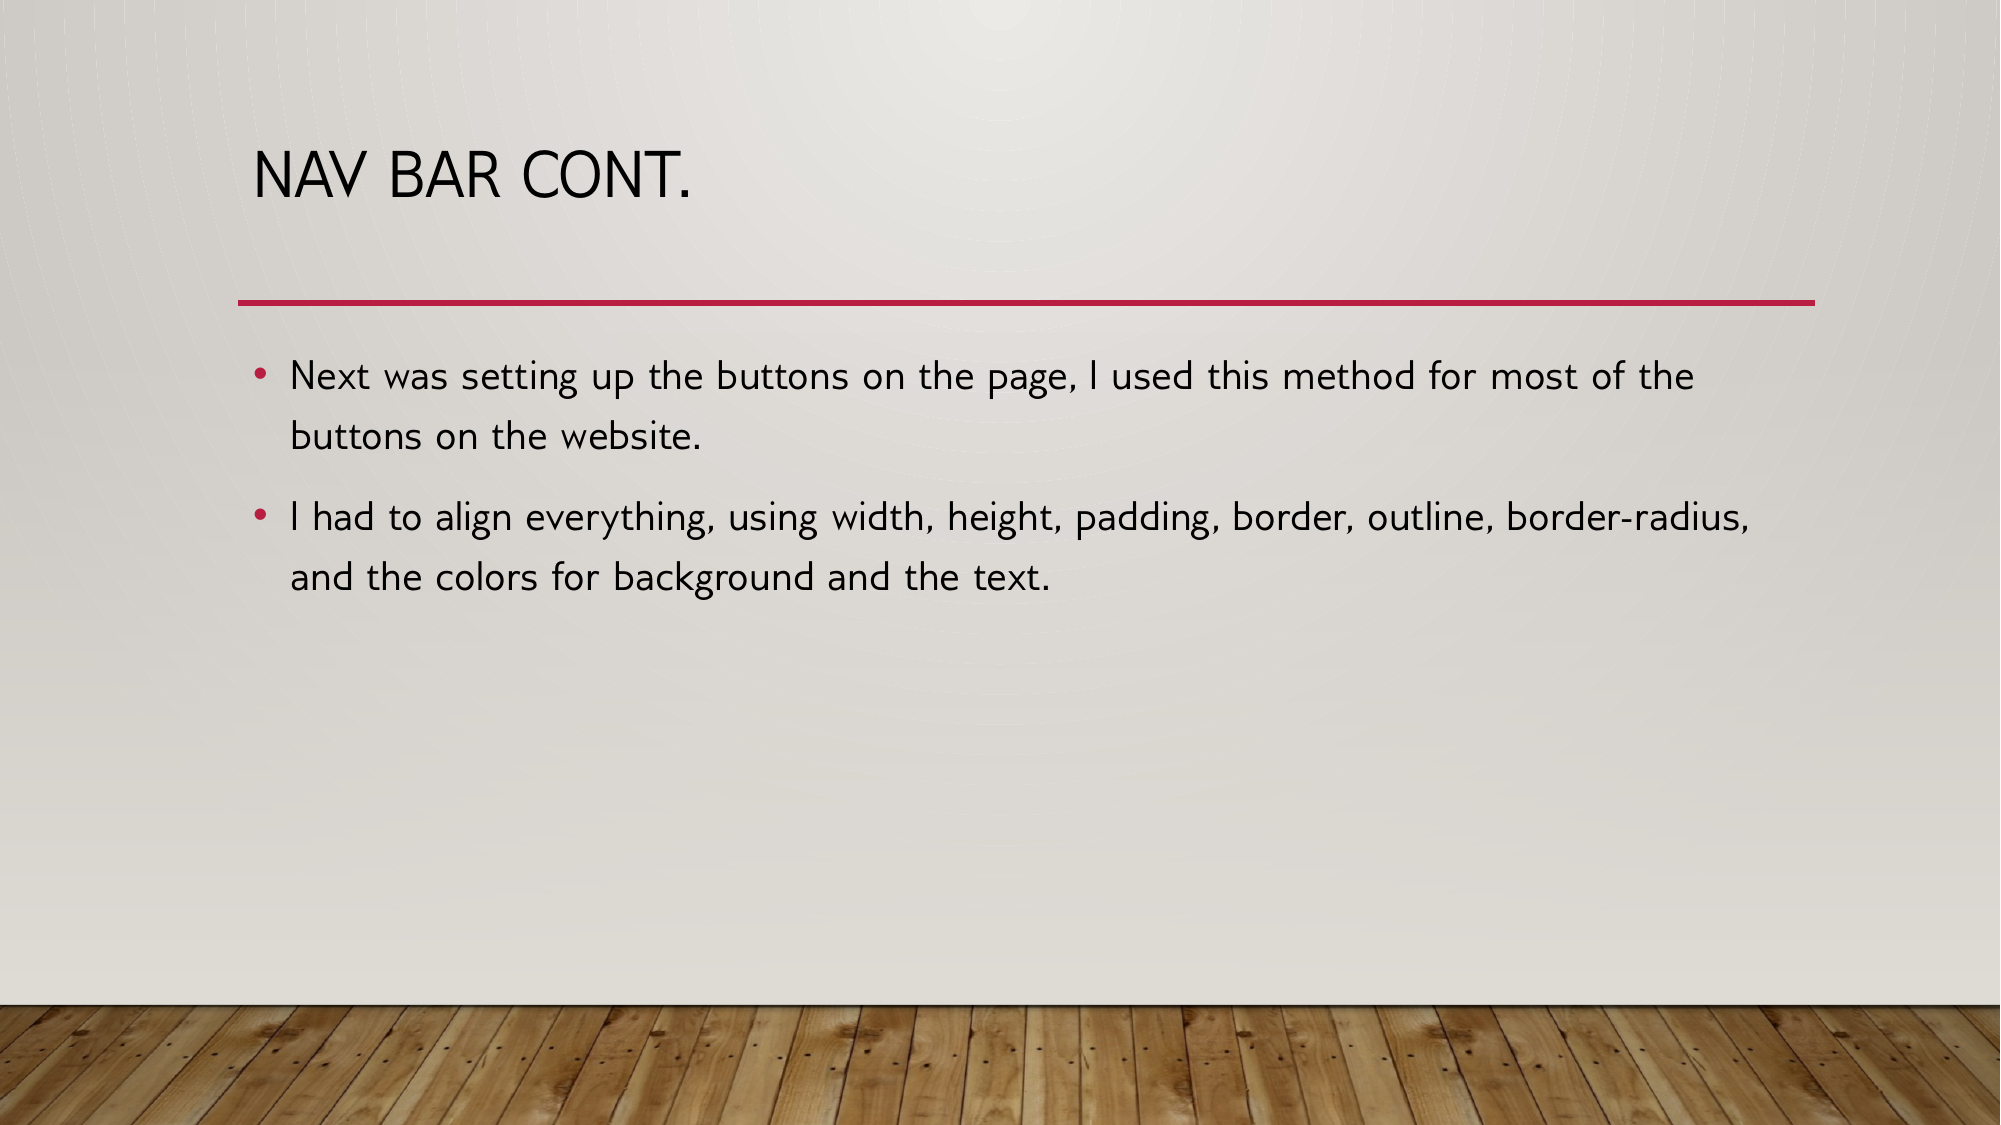

# Nav bar cont.
Next was setting up the buttons on the page, I used this method for most of the buttons on the website.
I had to align everything, using width, height, padding, border, outline, border-radius, and the colors for background and the text.